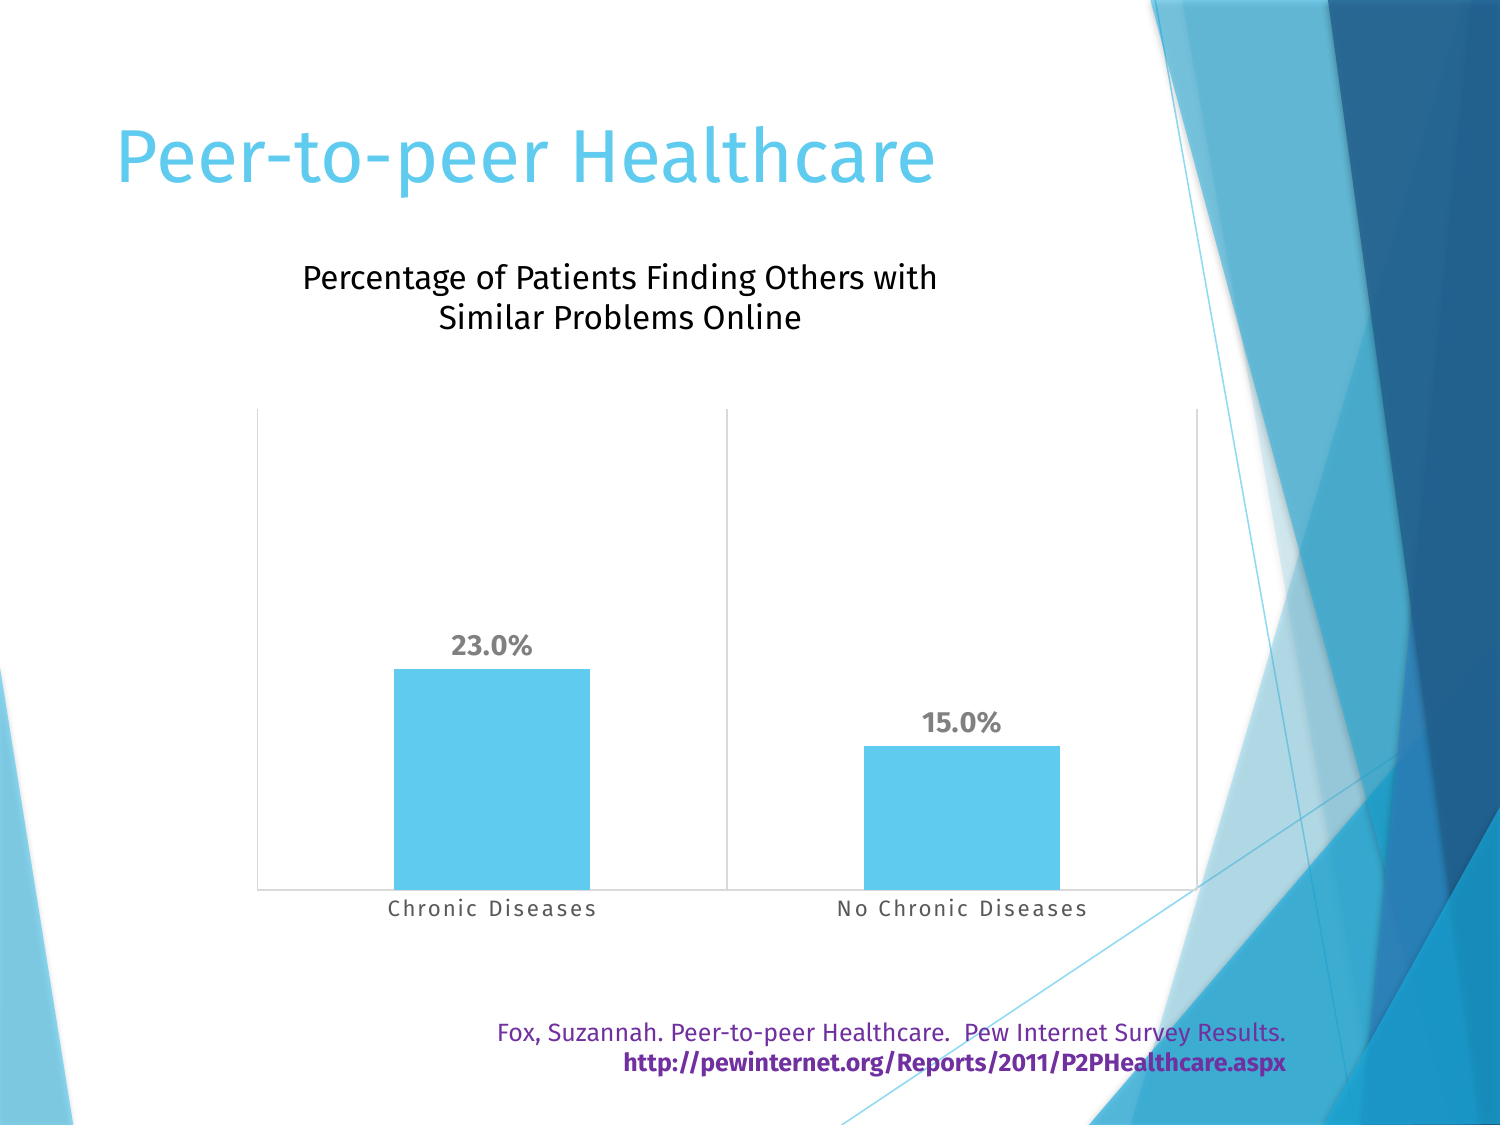

# Peer-to-peer Healthcare
Percentage of Patients Finding Others with Similar Problems Online

### Chart

| Category | Series 1 |
|---|---|
| Chronic Diseases | 0.23 |
| No Chronic Diseases | 0.15 |
Fox, Suzannah. Peer-to-peer Healthcare.  Pew Internet Survey Results. http://pewinternet.org/Reports/2011/P2PHealthcare.aspx